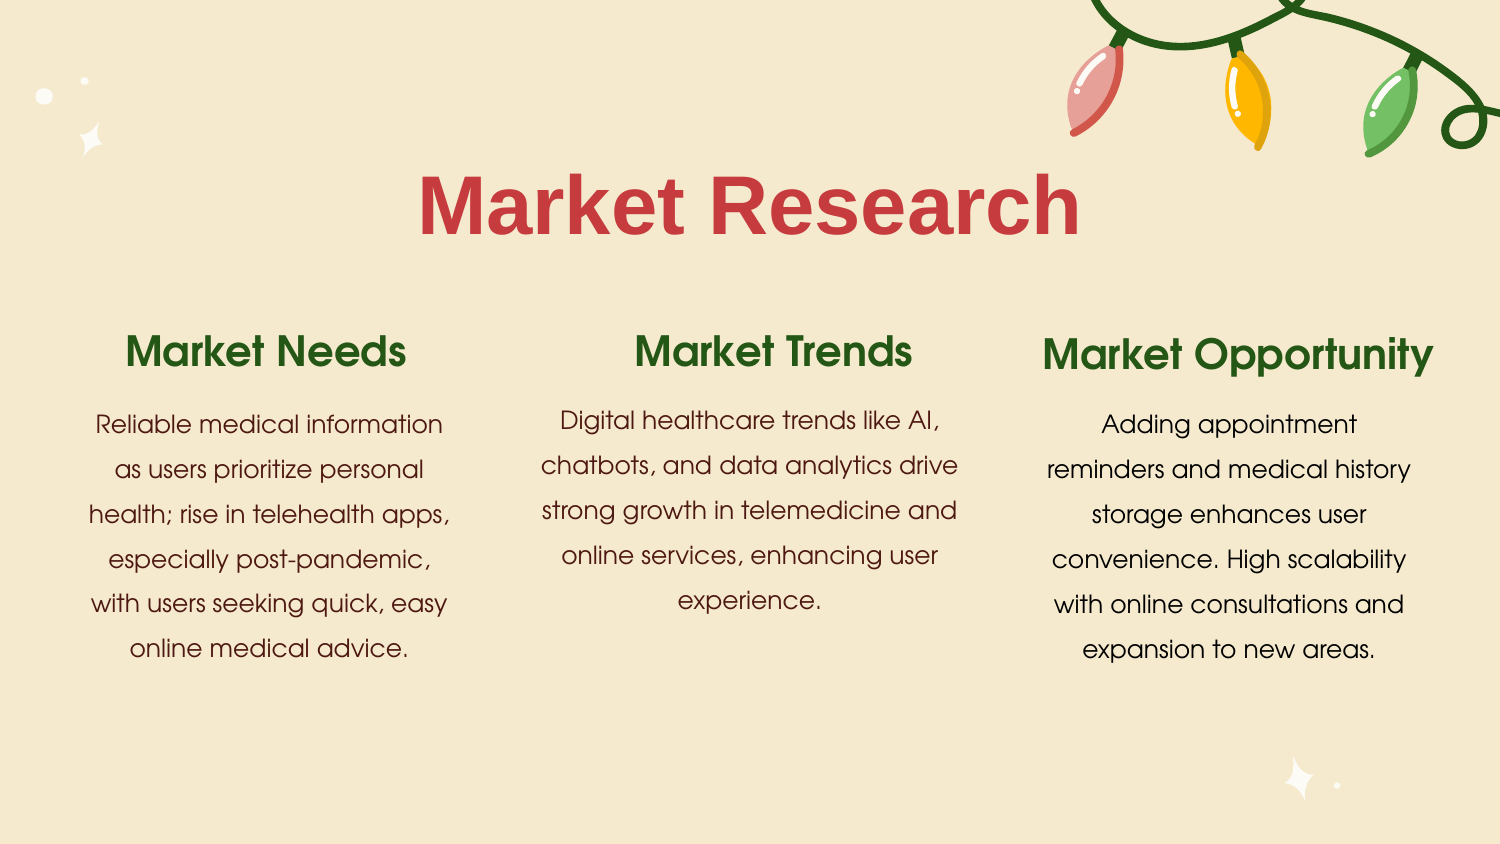

# Market Research
Market Needs
Market Trends
Market Opportunity
Digital healthcare trends like AI, chatbots, and data analytics drive strong growth in telemedicine and online services, enhancing user experience.
Reliable medical information as users prioritize personal health; rise in telehealth apps, especially post-pandemic, with users seeking quick, easy online medical advice.
Adding appointment reminders and medical history storage enhances user convenience. High scalability with online consultations and expansion to new areas.